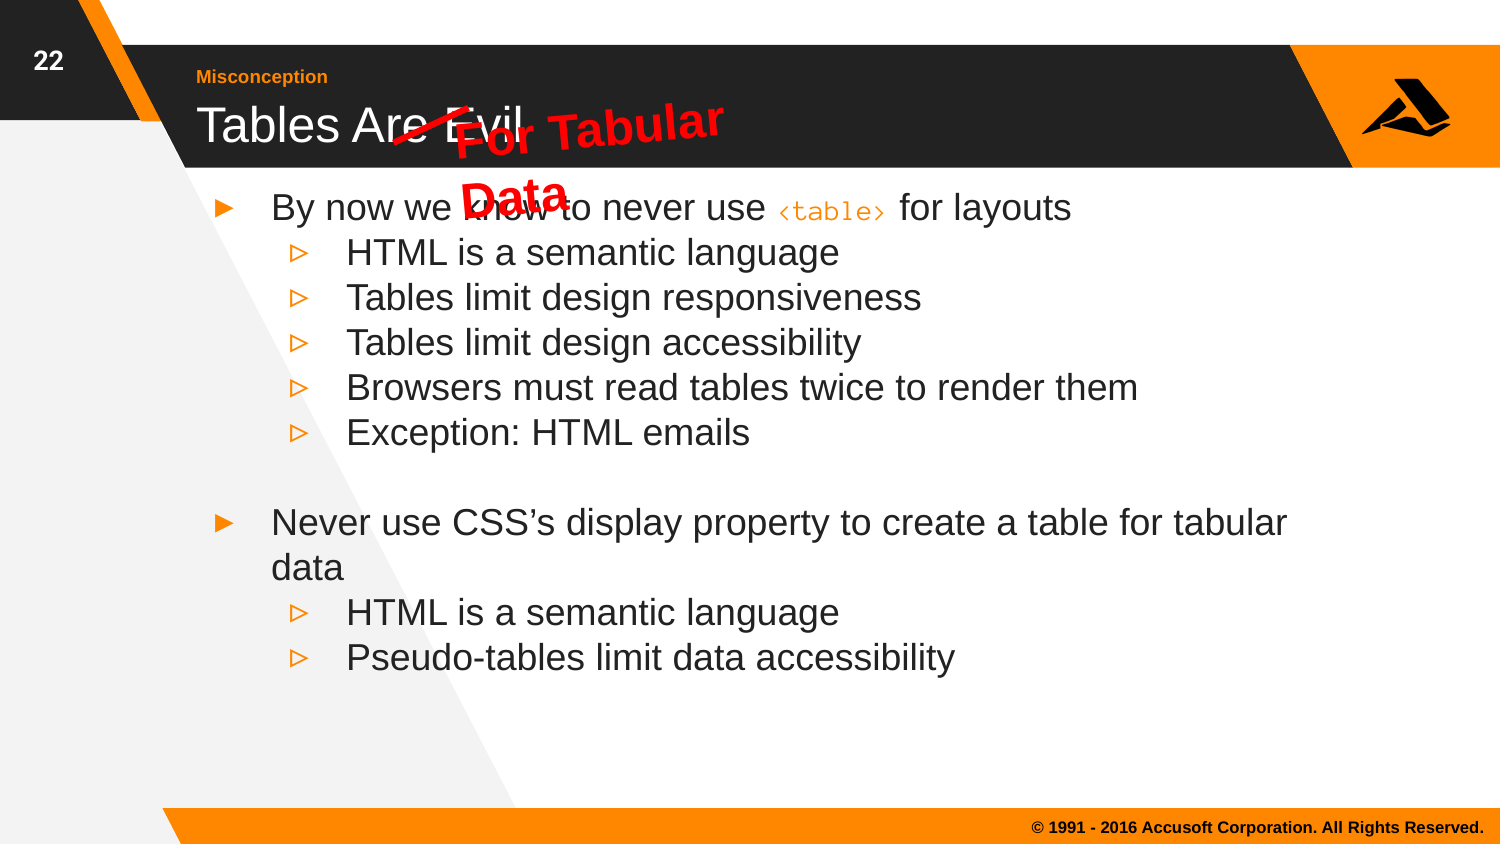

22
Misconception
# Tables Are Evil
For Tabular Data
By now we know to never use <table> for layouts
HTML is a semantic language
Tables limit design responsiveness
Tables limit design accessibility
Browsers must read tables twice to render them
Exception: HTML emails
Never use CSS’s display property to create a table for tabular data
HTML is a semantic language
Pseudo-tables limit data accessibility